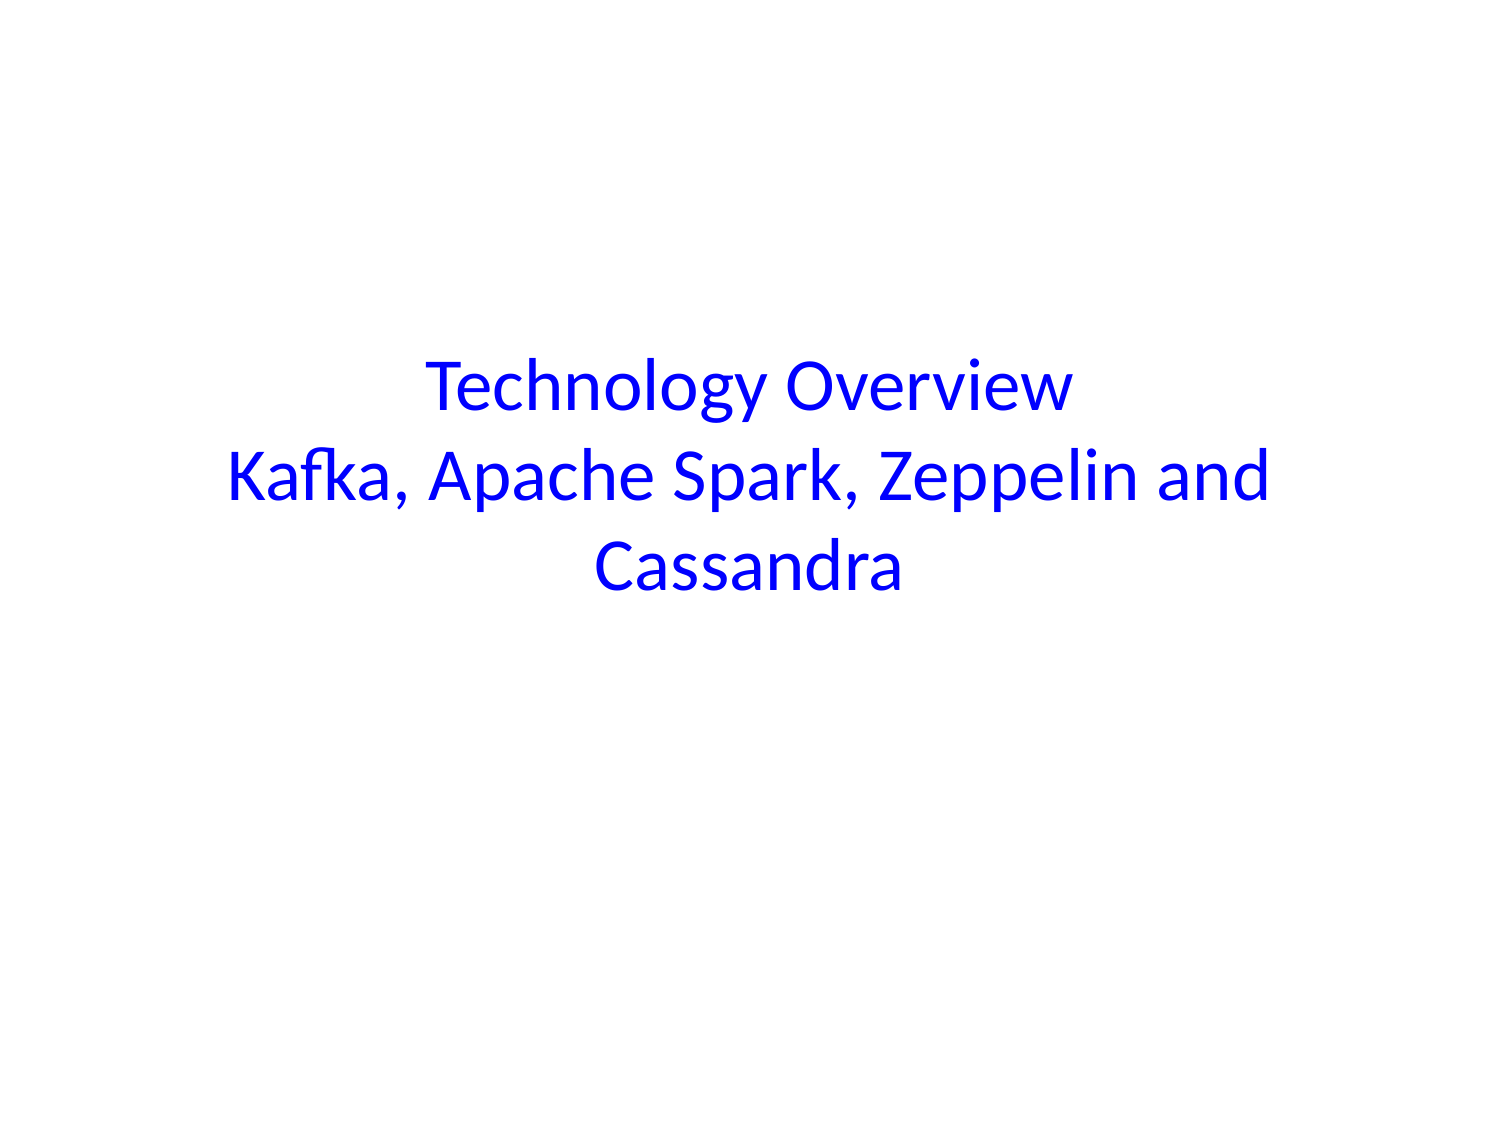

# Technology Overview Kafka, Apache Spark, Zeppelin and Cassandra